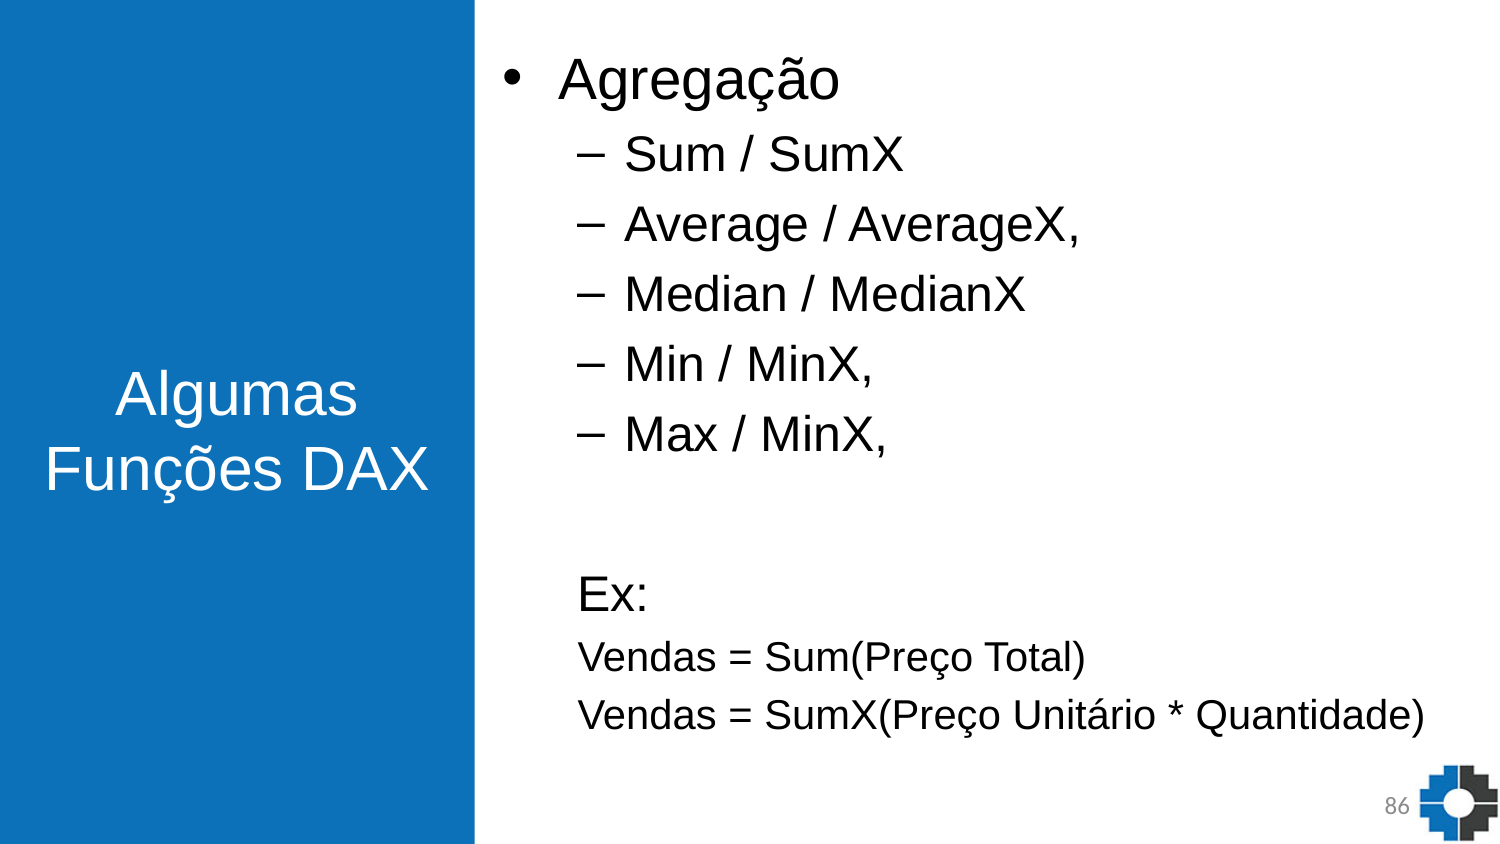

# Algumas Funções DAX
Agregação
Sum / SumX
Average / AverageX,
Median / MedianX
Min / MinX,
Max / MinX,

Ex:
Vendas = Sum(Preço Total)
Vendas = SumX(Preço Unitário * Quantidade)

86